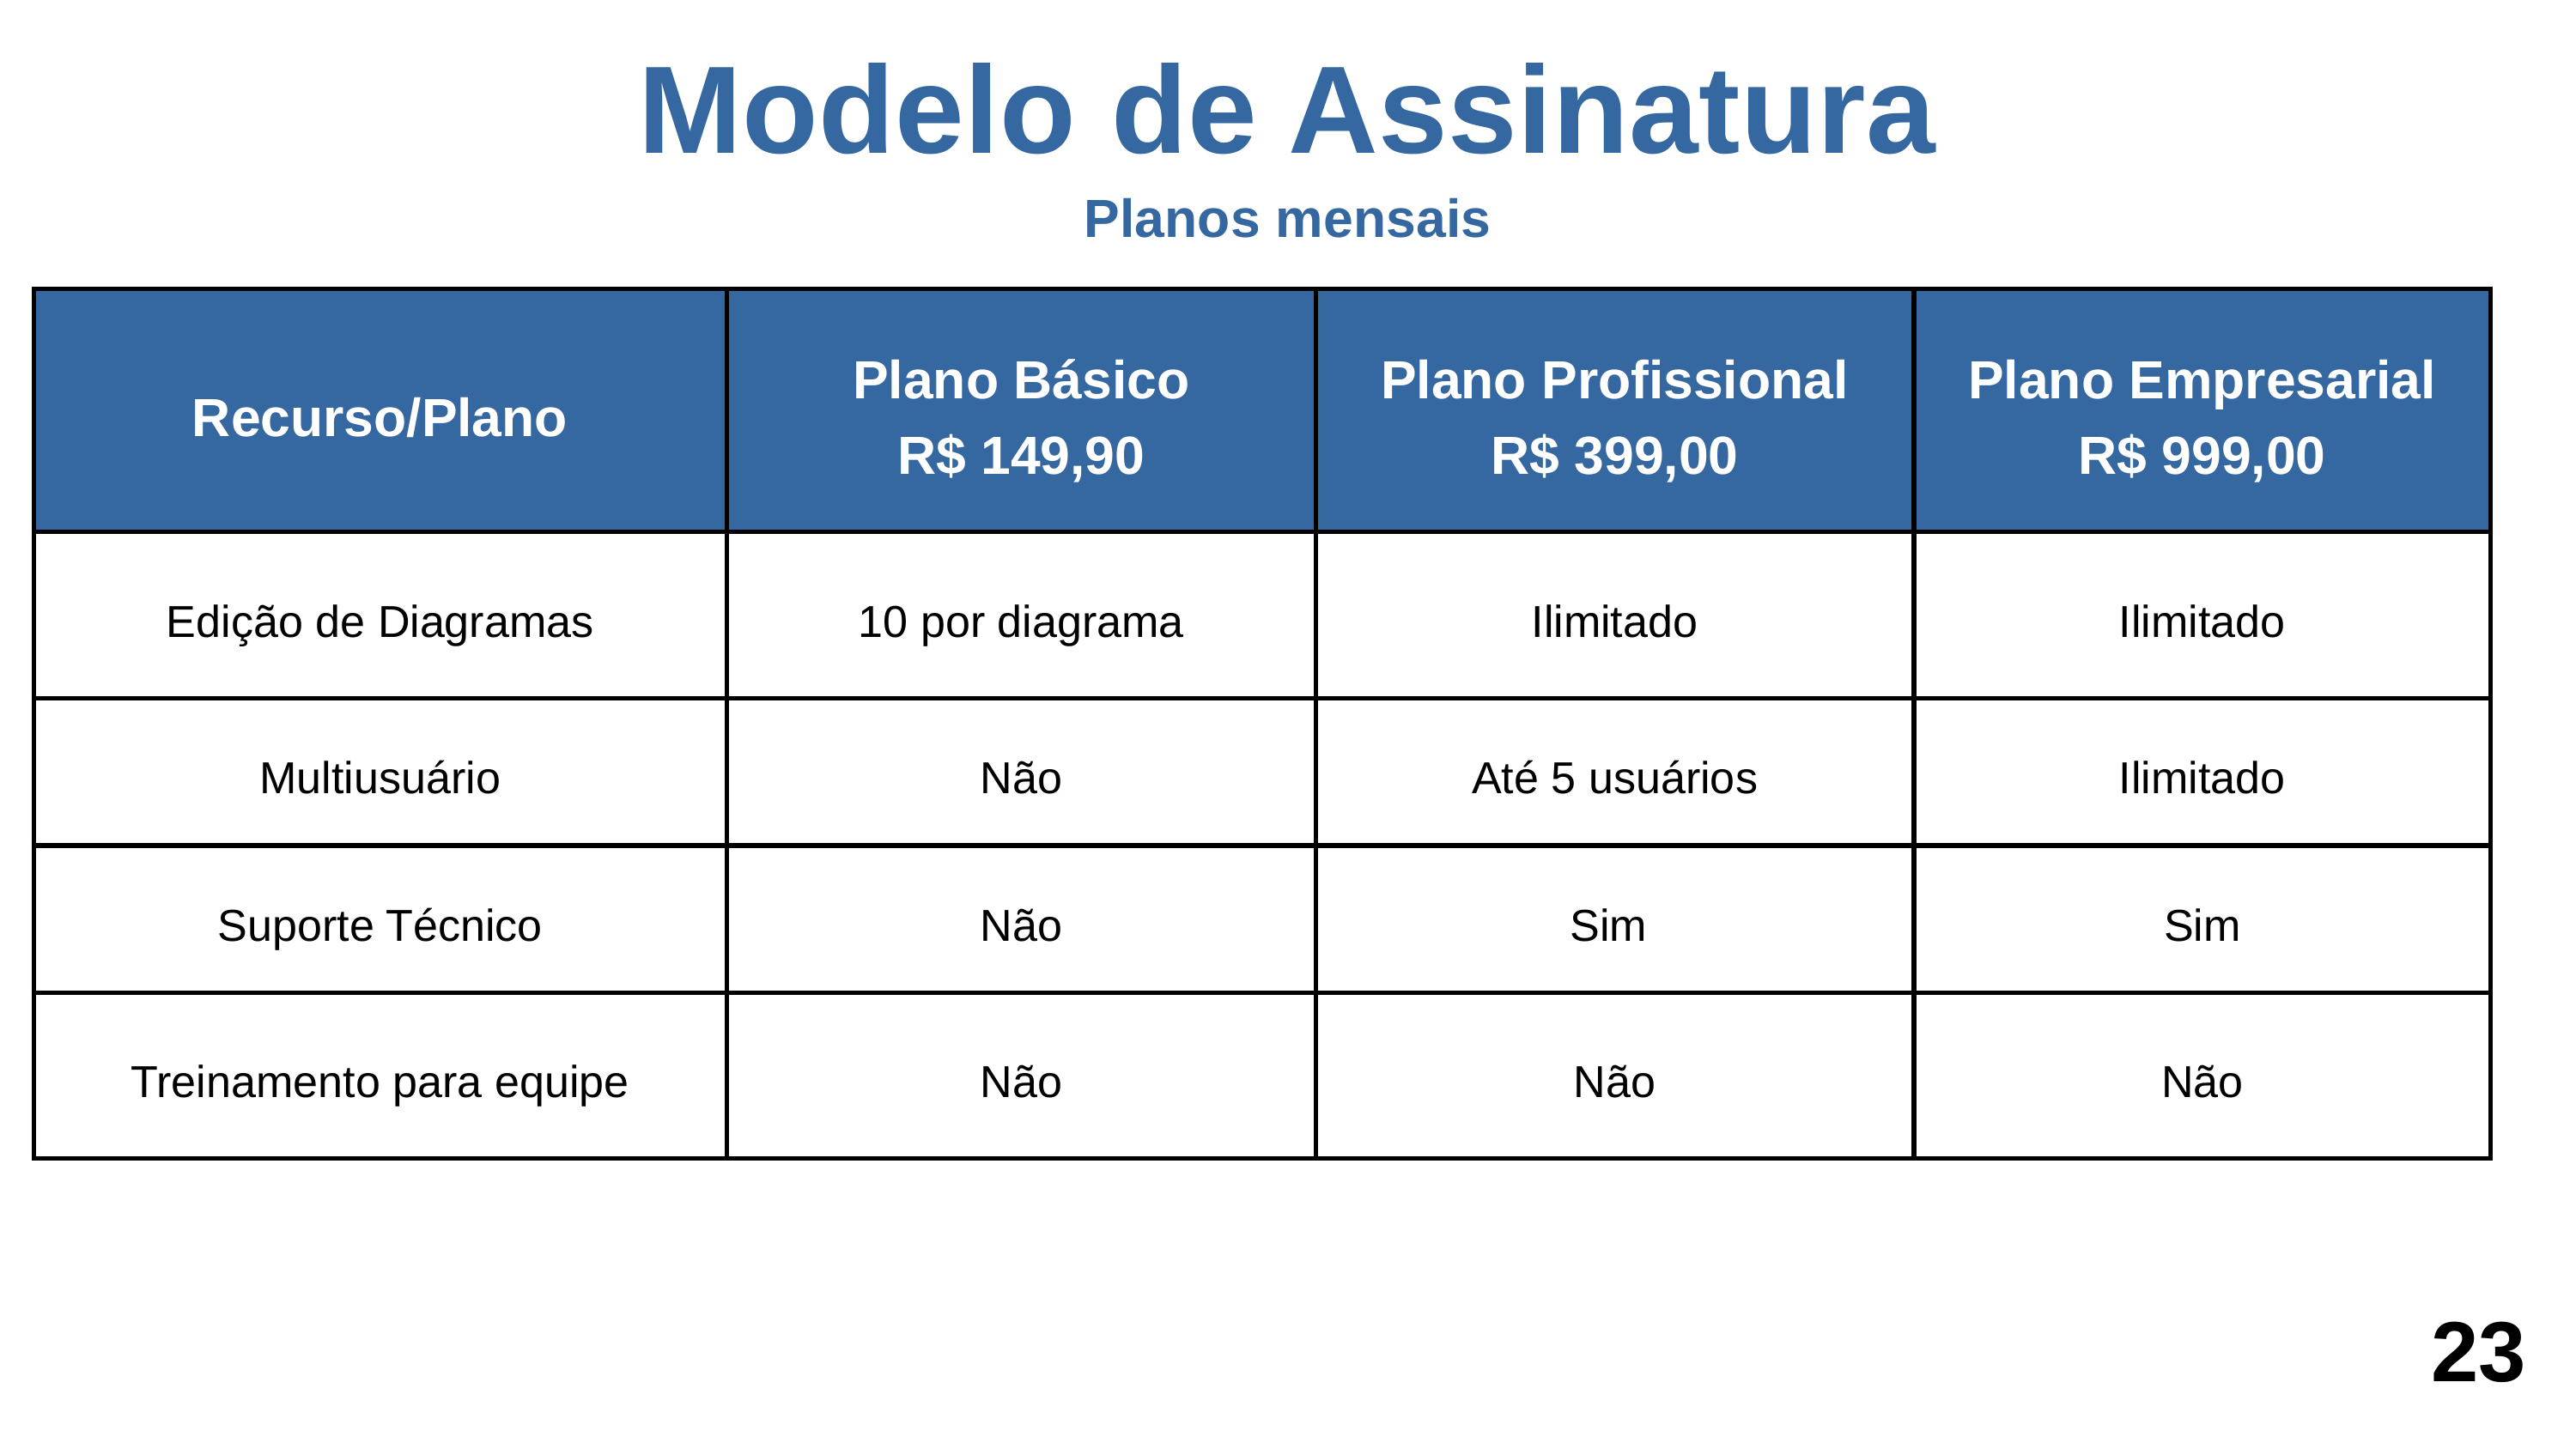

Modelo de Assinatura
Planos mensais
| Recurso/Plano | Plano Básico R$ 149,90 | Plano Profissional R$ 399,00 | Plano Empresarial R$ 999,00 |
| --- | --- | --- | --- |
| Edição de Diagramas | 10 por diagrama | Ilimitado | Ilimitado |
| Multiusuário | Não | Até 5 usuários | Ilimitado |
| Suporte Técnico | Não | Sim | Sim |
| Treinamento para equipe | Não | Não | Não |
23